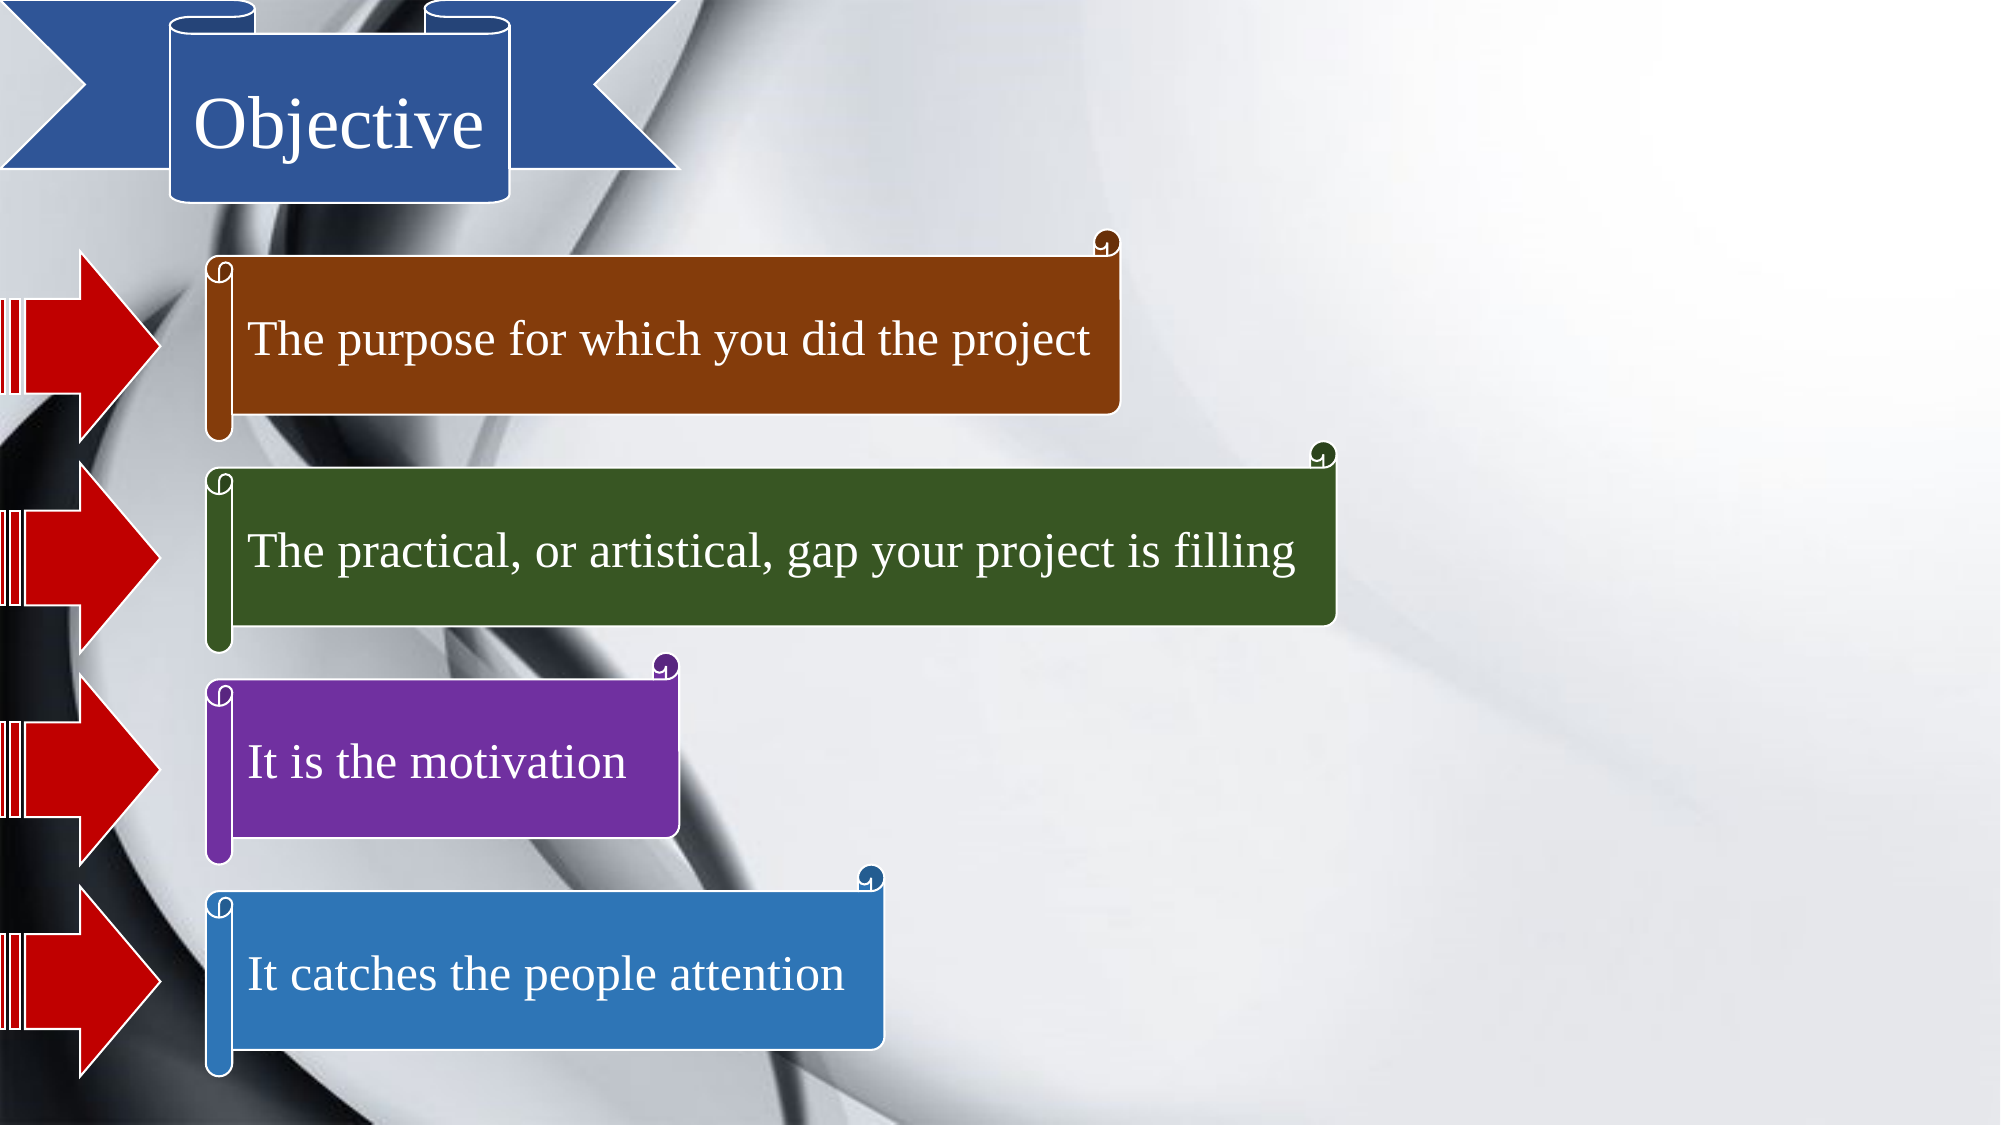

Objective
The purpose for which you did the project

The practical, or artistical, gap your project is filling

It is the motivation

It catches the people attention